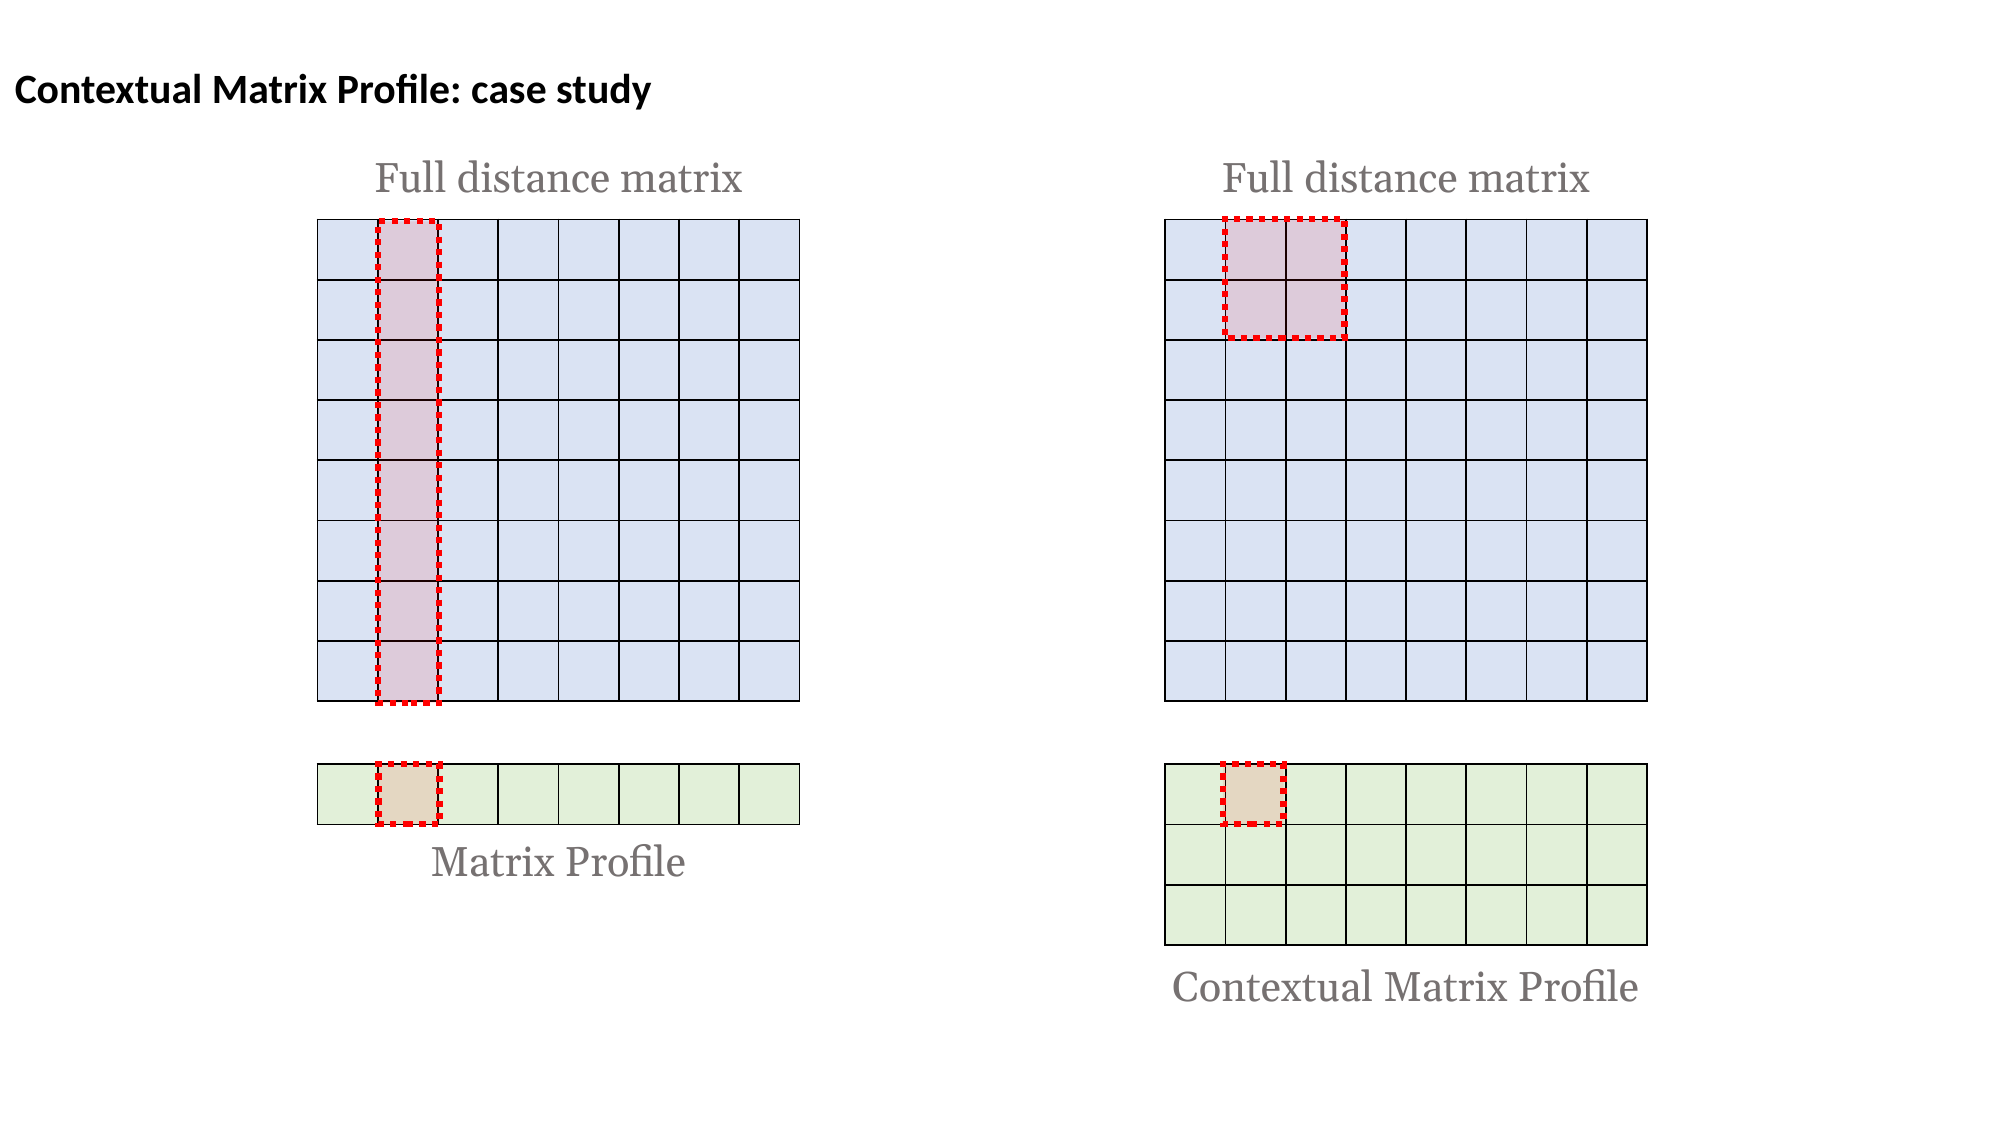

Contextual Matrix Profile: case study
Full distance matrix
Full distance matrix

|  |  |  |  |  |  |  |  |
| --- | --- | --- | --- | --- | --- | --- | --- |
|  |  |  |  |  |  |  |  |
|  |  |  |  |  |  |  |  |
|  |  |  |  |  |  |  |  |
|  |  |  |  |  |  |  |  |
|  |  |  |  |  |  |  |  |
|  |  |  |  |  |  |  |  |
|  |  |  |  |  |  |  |  |
|  |  |  |  |  |  |  |  |
| --- | --- | --- | --- | --- | --- | --- | --- |
|  |  |  |  |  |  |  |  |
|  |  |  |  |  |  |  |  |
|  |  |  |  |  |  |  |  |
|  |  |  |  |  |  |  |  |
|  |  |  |  |  |  |  |  |
|  |  |  |  |  |  |  |  |
|  |  |  |  |  |  |  |  |

|  |  |  |  |  |  |  |  |
| --- | --- | --- | --- | --- | --- | --- | --- |
|  |  |  |  |  |  |  |  |
| --- | --- | --- | --- | --- | --- | --- | --- |
|  |  |  |  |  |  |  |  |
|  |  |  |  |  |  |  |  |
Matrix Profile
Contextual Matrix Profile